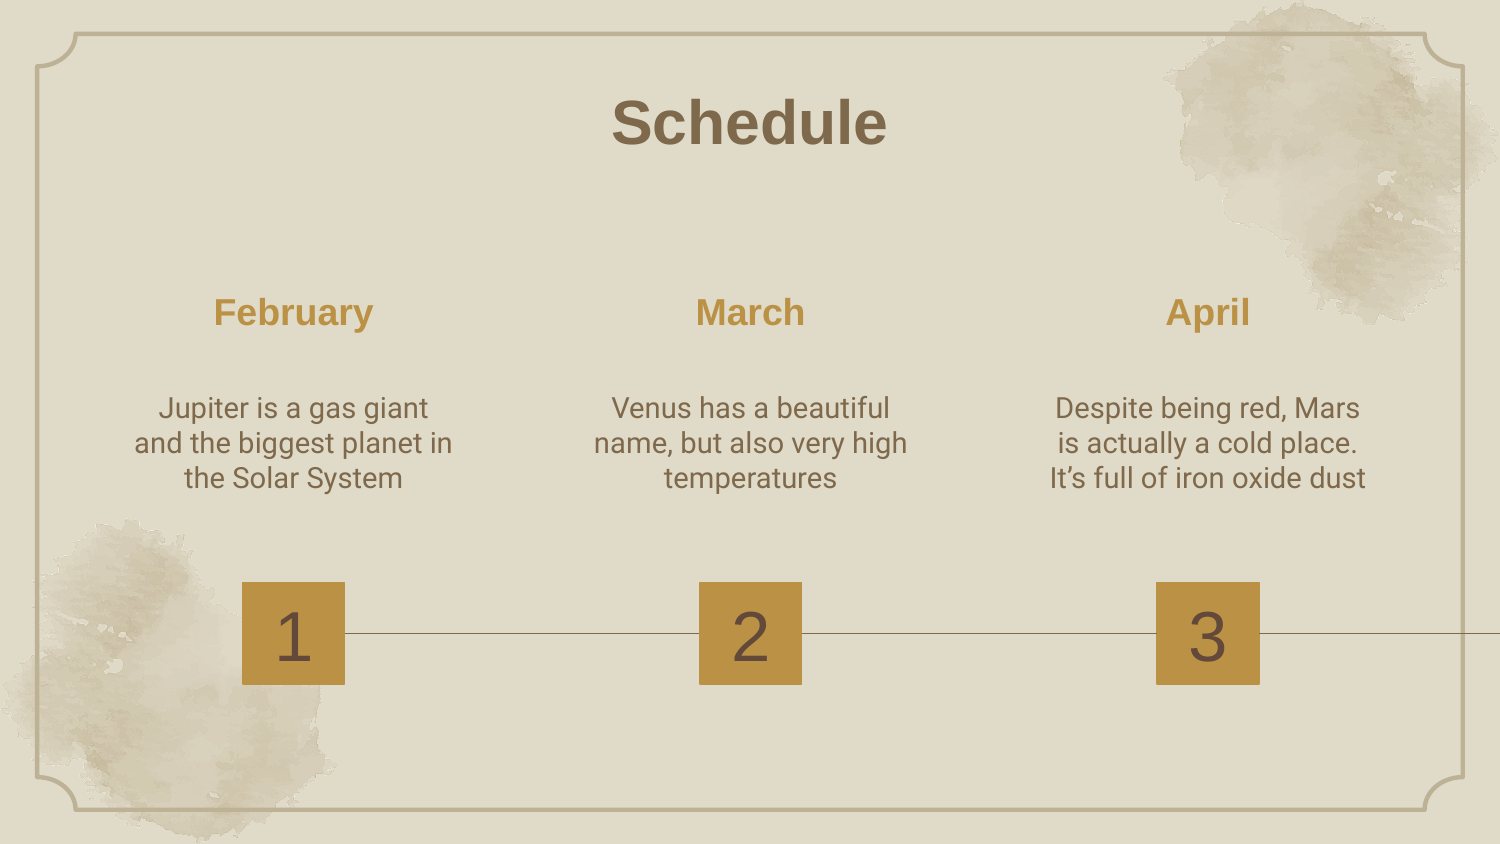

# Schedule
February
March
April
Jupiter is a gas giant and the biggest planet in the Solar System
Venus has a beautiful name, but also very high temperatures
Despite being red, Mars is actually a cold place. It’s full of iron oxide dust
1
2
3